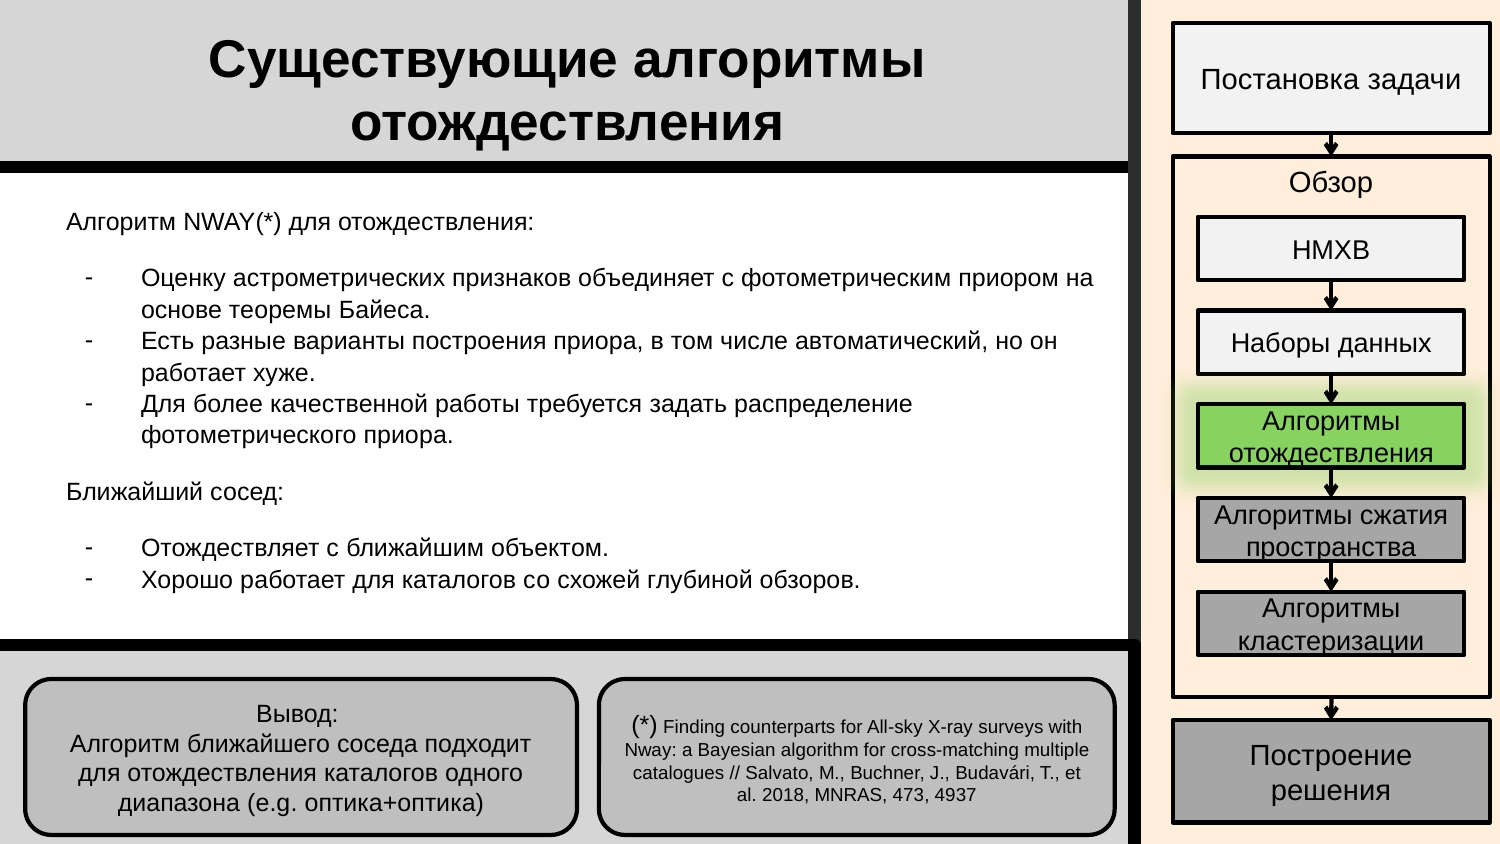

# Существующие алгоритмы отождествления
Постановка задачи
Обзор

Алгоритм NWAY(*) для отождествления:
Оценку астрометрических признаков объединяет с фотометрическим приором на основе теоремы Байеса.
Есть разные варианты построения приора, в том числе автоматический, но он работает хуже.
Для более качественной работы требуется задать распределение фотометрического приора.
Ближайший сосед:
Отождествляет с ближайшим объектом.
Хорошо работает для каталогов со схожей глубиной обзоров.
HMXB
Наборы данных
Алгоритмы отождествления
Алгоритмы сжатия пространства
Алгоритмы кластеризации

Вывод:
Алгоритм ближайшего соседа подходит для отождествления каталогов одного диапазона (e.g. оптика+оптика)
(*) Finding counterparts for All-sky X-ray surveys with Nway: a Bayesian algorithm for cross-matching multiple catalogues // Salvato, M., Buchner, J., Budavári, T., et al. 2018, MNRAS, 473, 4937

Построение решения